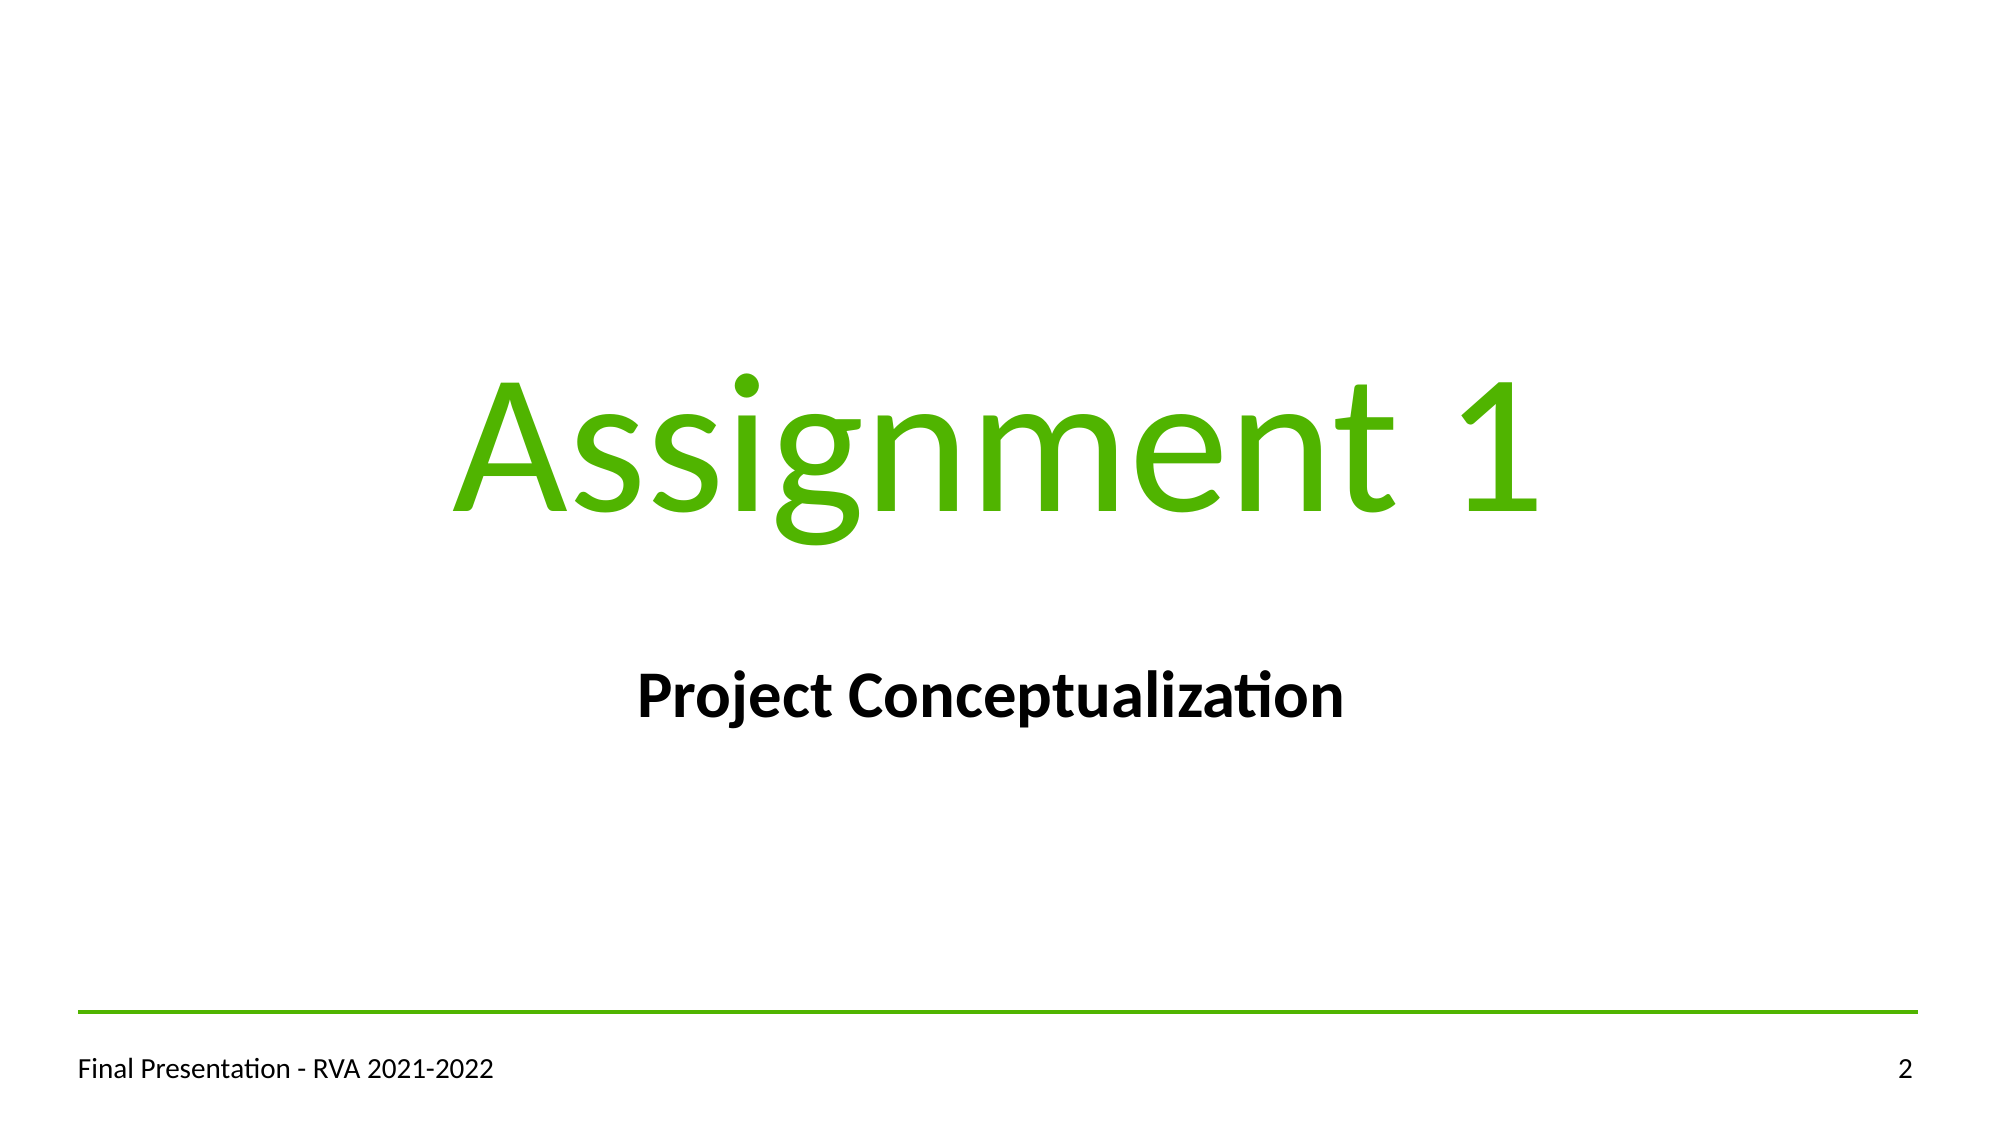

Assignment 1
Project Conceptualization
Final Presentation - RVA 2021-2022
2